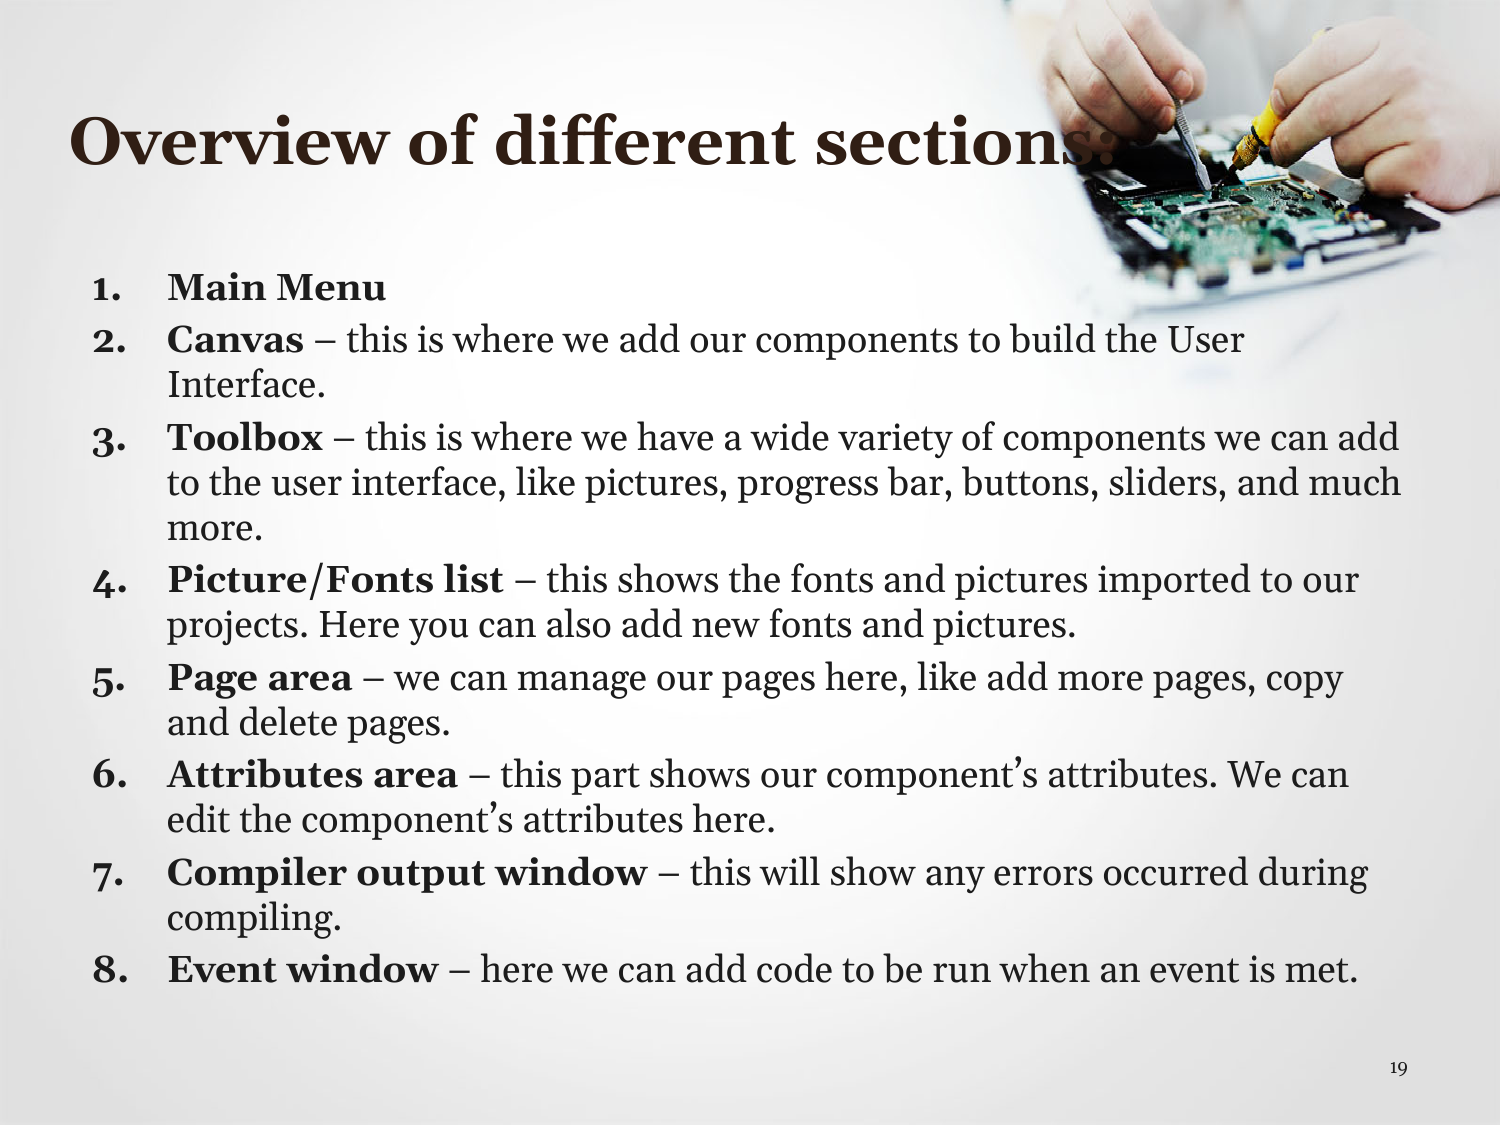

# Overview of different sections:
Main Menu
Canvas – this is where we add our components to build the User Interface.
Toolbox – this is where we have a wide variety of components we can add to the user interface, like pictures, progress bar, buttons, sliders, and much more.
Picture/Fonts list – this shows the fonts and pictures imported to our projects. Here you can also add new fonts and pictures.
Page area – we can manage our pages here, like add more pages, copy and delete pages.
Attributes area – this part shows our component’s attributes. We can edit the component’s attributes here.
Compiler output window – this will show any errors occurred during compiling.
Event window – here we can add code to be run when an event is met.

19